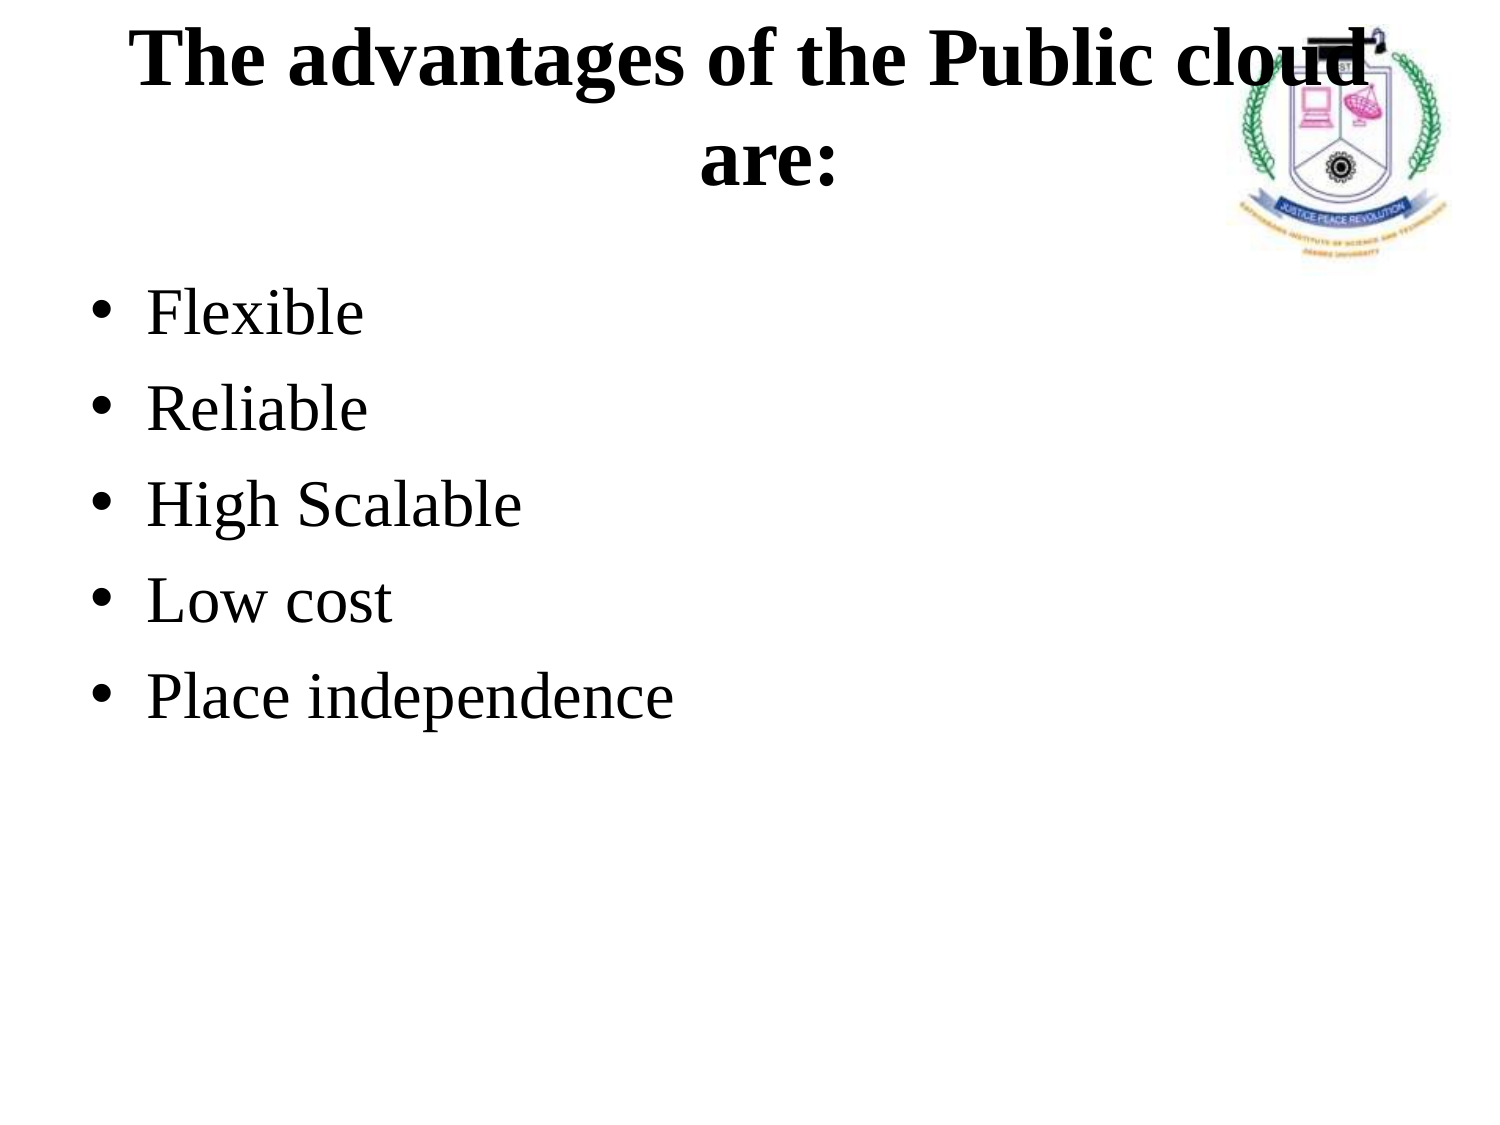

# The advantages of the Public cloud  are:
Flexible
Reliable
High Scalable
Low cost
Place independence